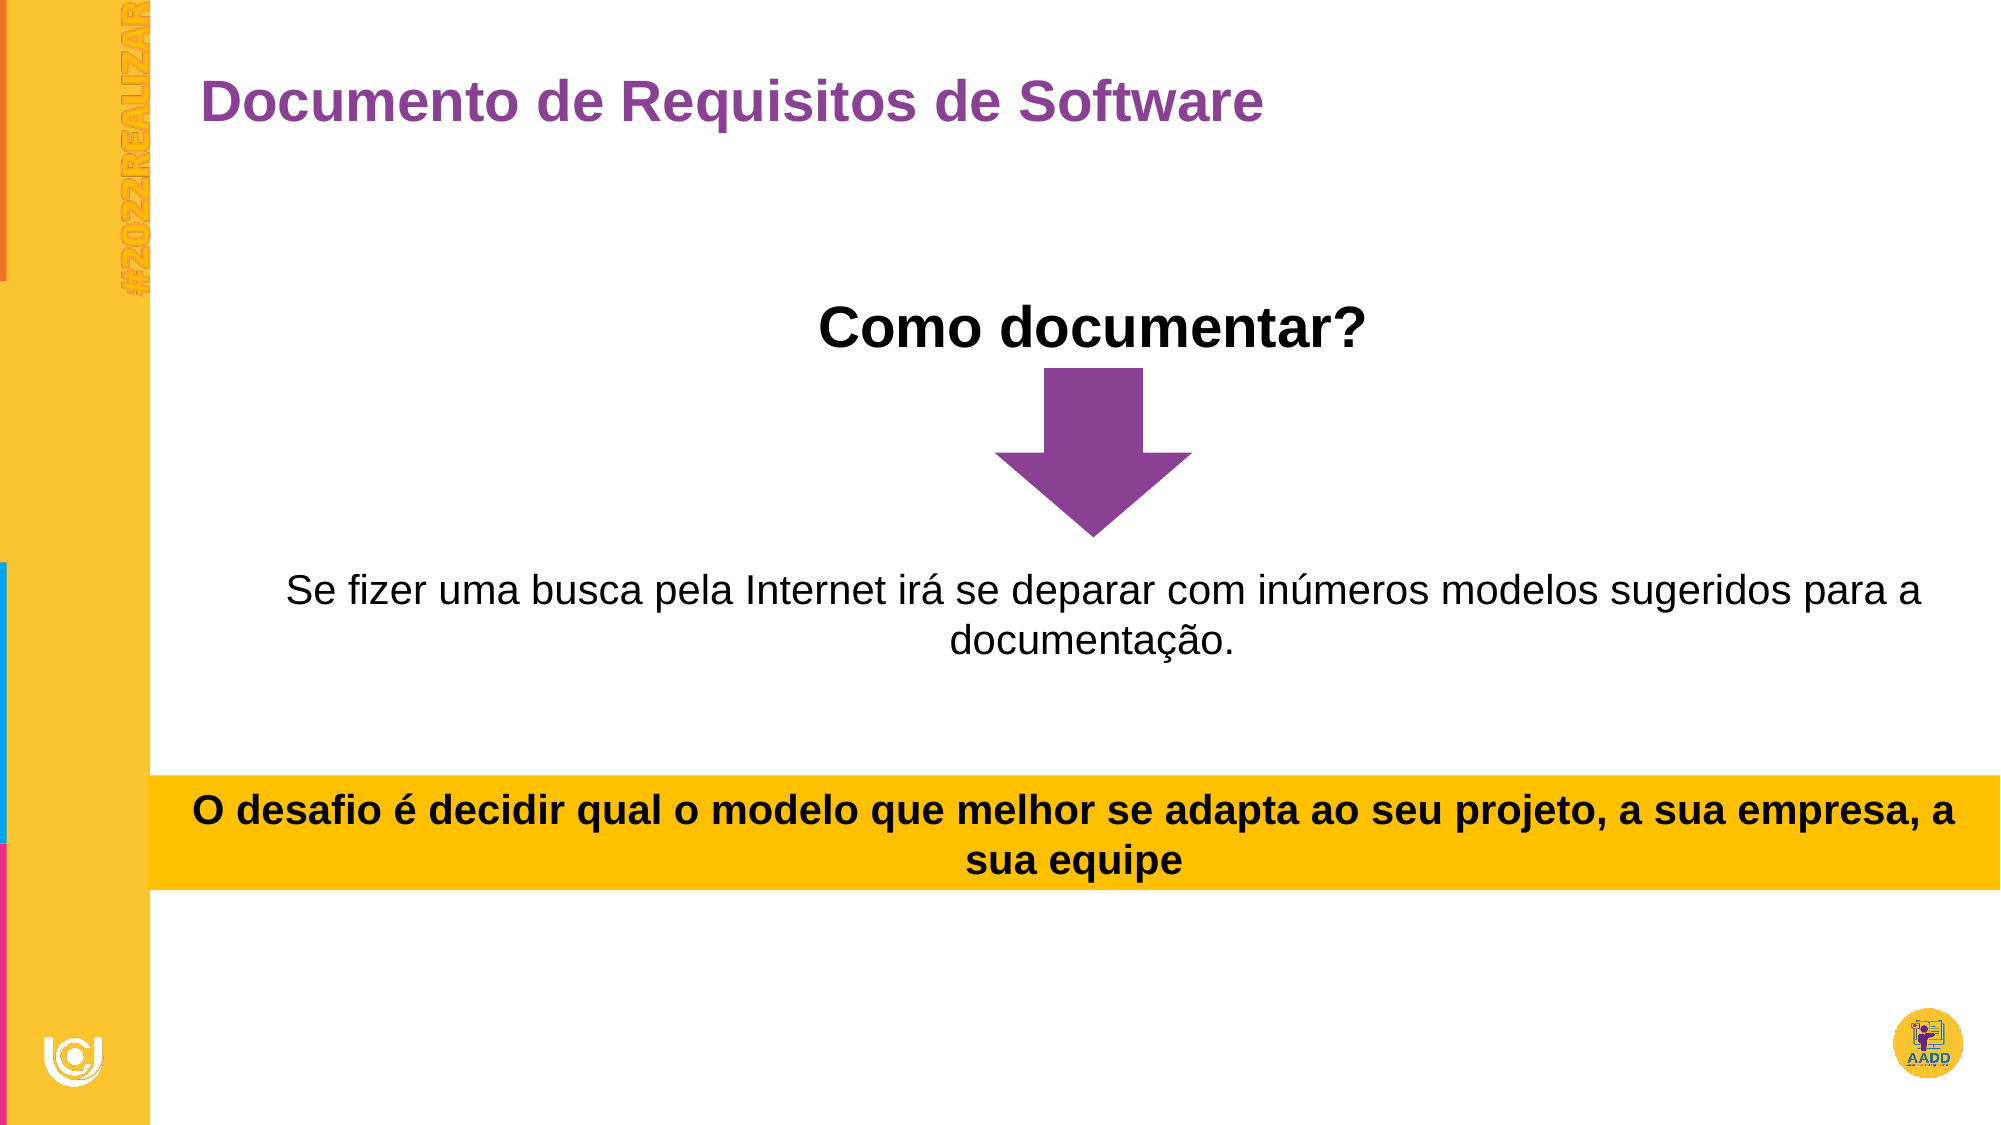

Documento de Requisitos de Software
Como documentar?

Se fizer uma busca pela Internet irá se deparar com inúmeros modelos sugeridos para a documentação.
O desafio é decidir qual o modelo que melhor se adapta ao seu projeto, a sua empresa, a sua equipe